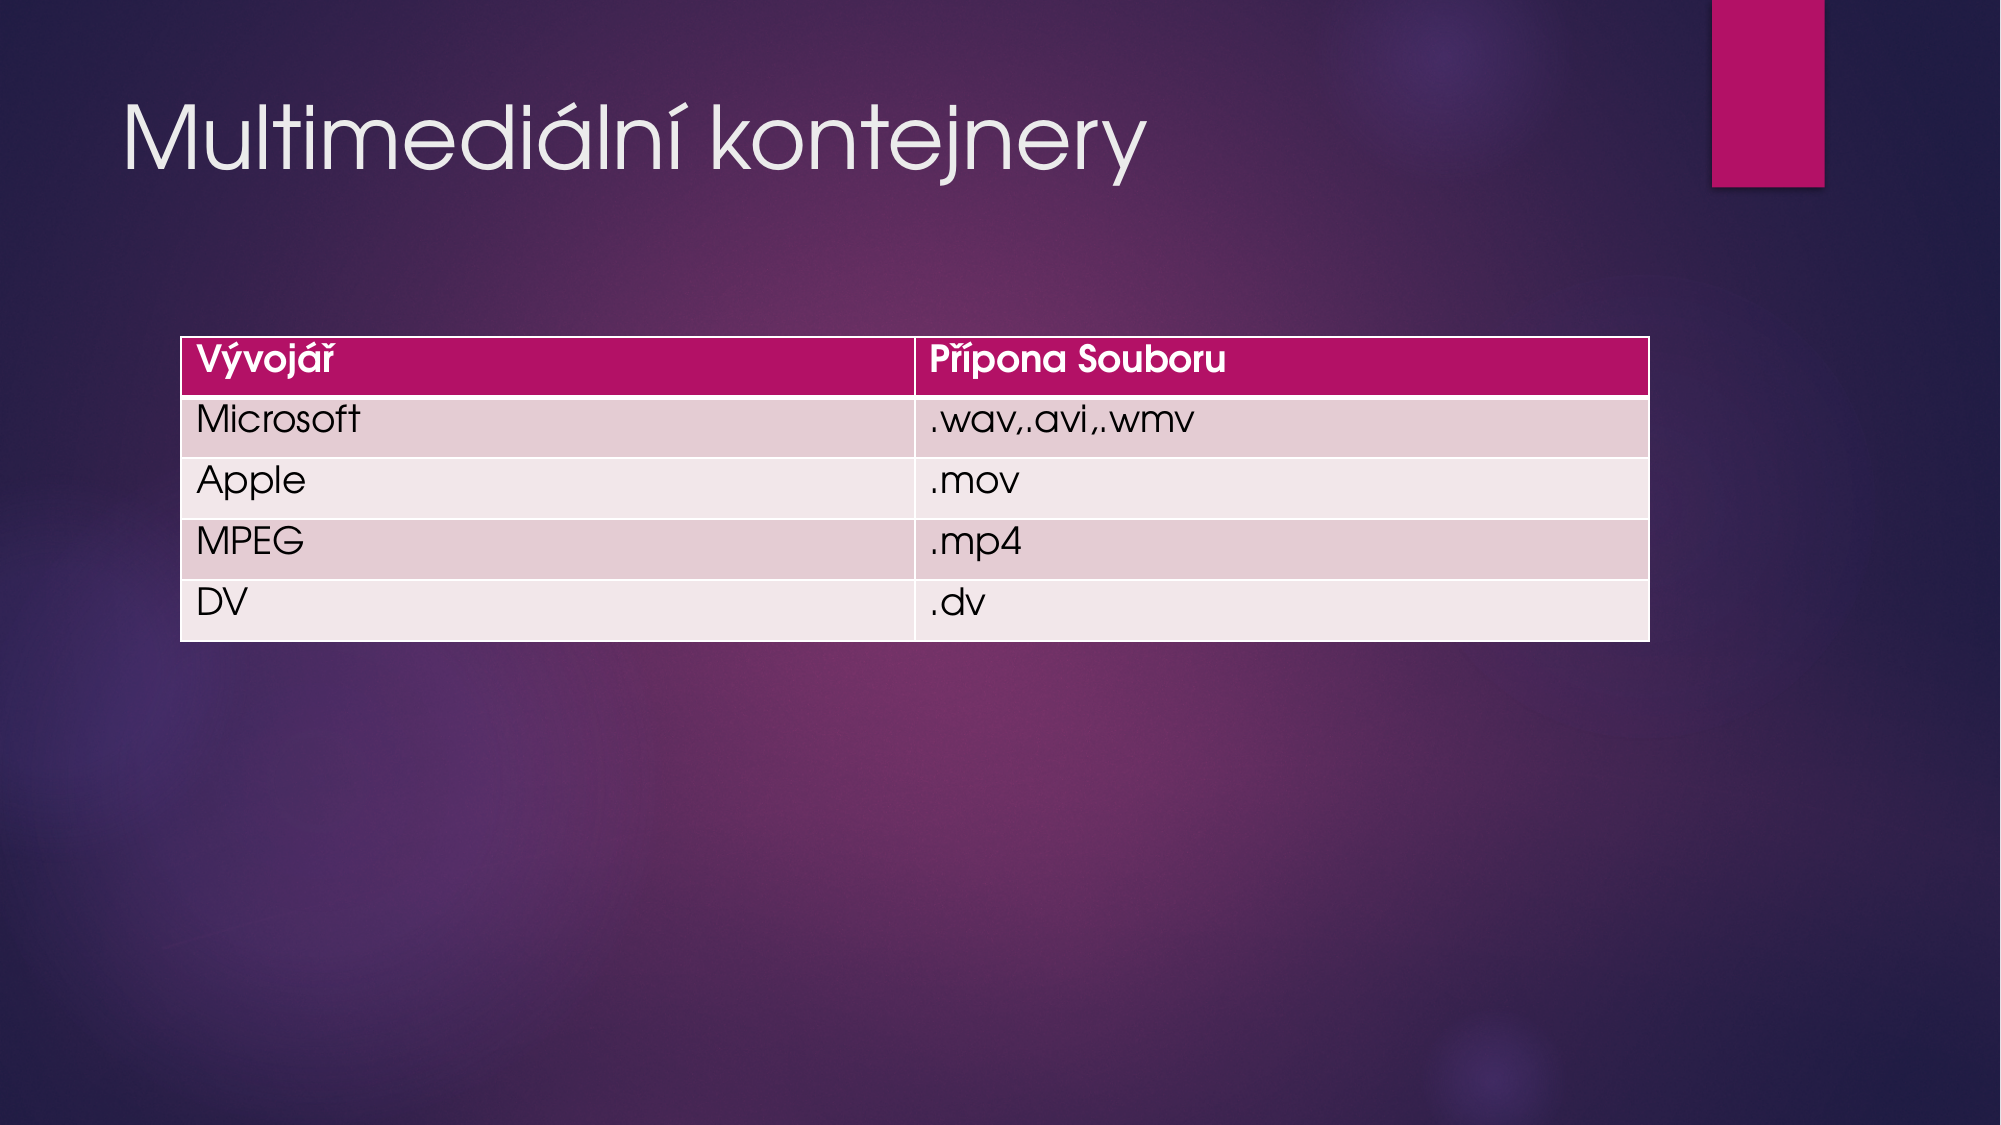

# Multimediální kontejnery
| Vývojář | Přípona Souboru |
| --- | --- |
| Microsoft | .wav,.avi,.wmv |
| Apple | .mov |
| MPEG | .mp4 |
| DV | .dv |